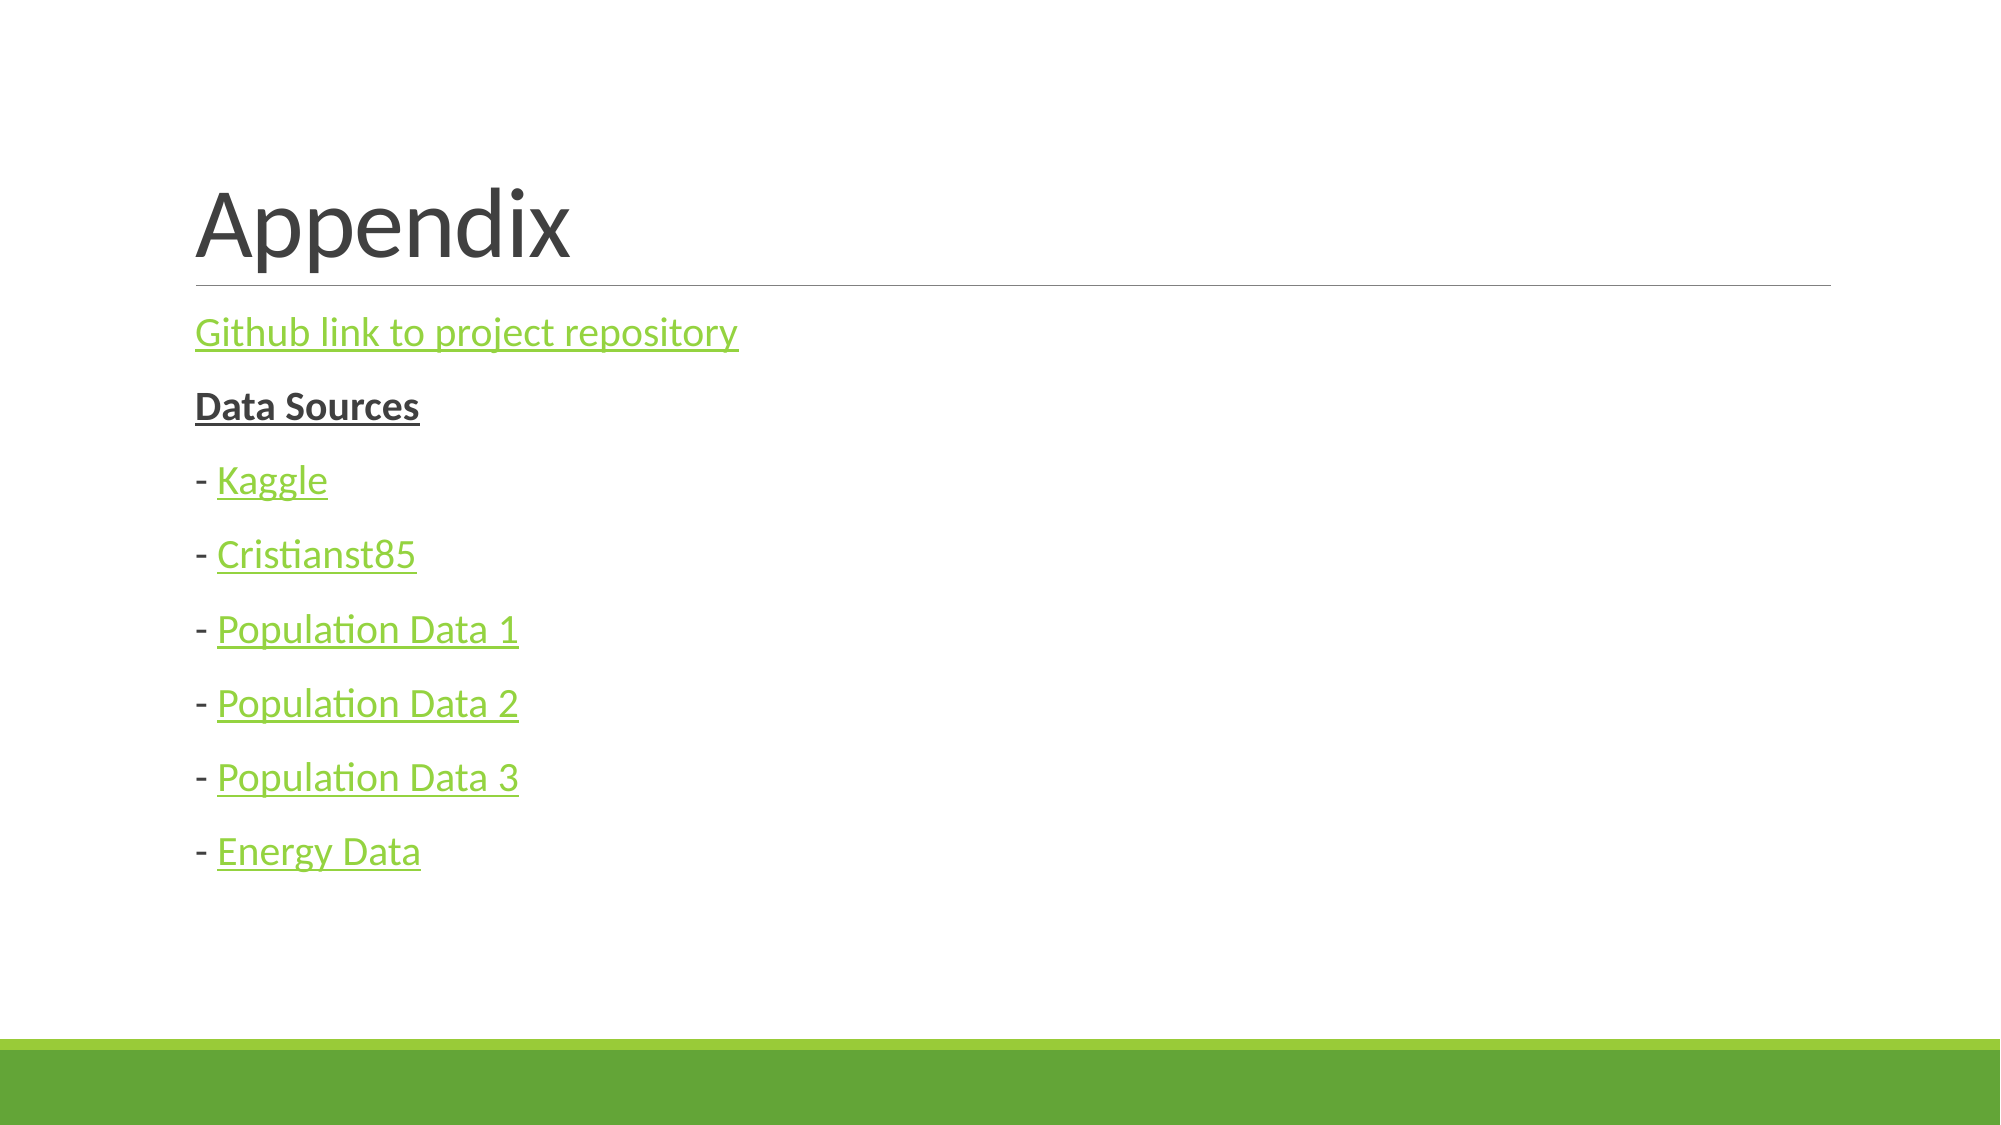

# Appendix
Github link to project repository
Data Sources
- Kaggle
- Cristianst85
- Population Data 1
- Population Data 2
- Population Data 3
- Energy Data